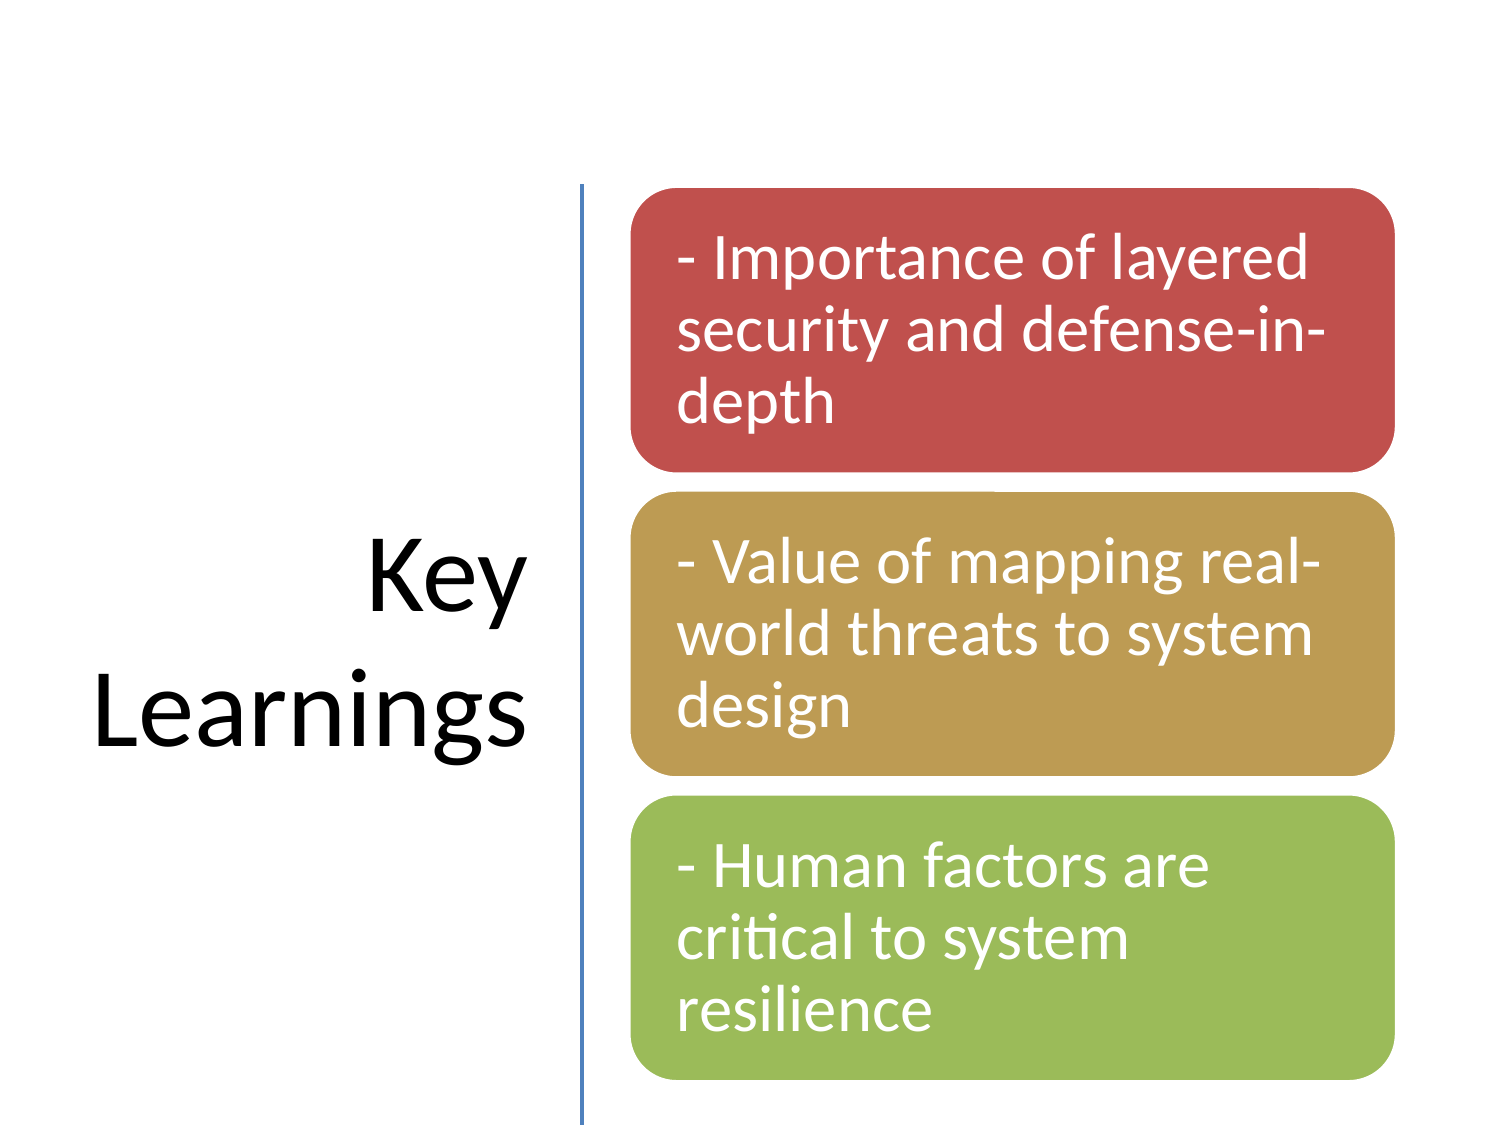

# Key Learnings
- Importance of layered security and defense-in-depth
- Value of mapping real-world threats to system design
- Human factors are critical to system resilience